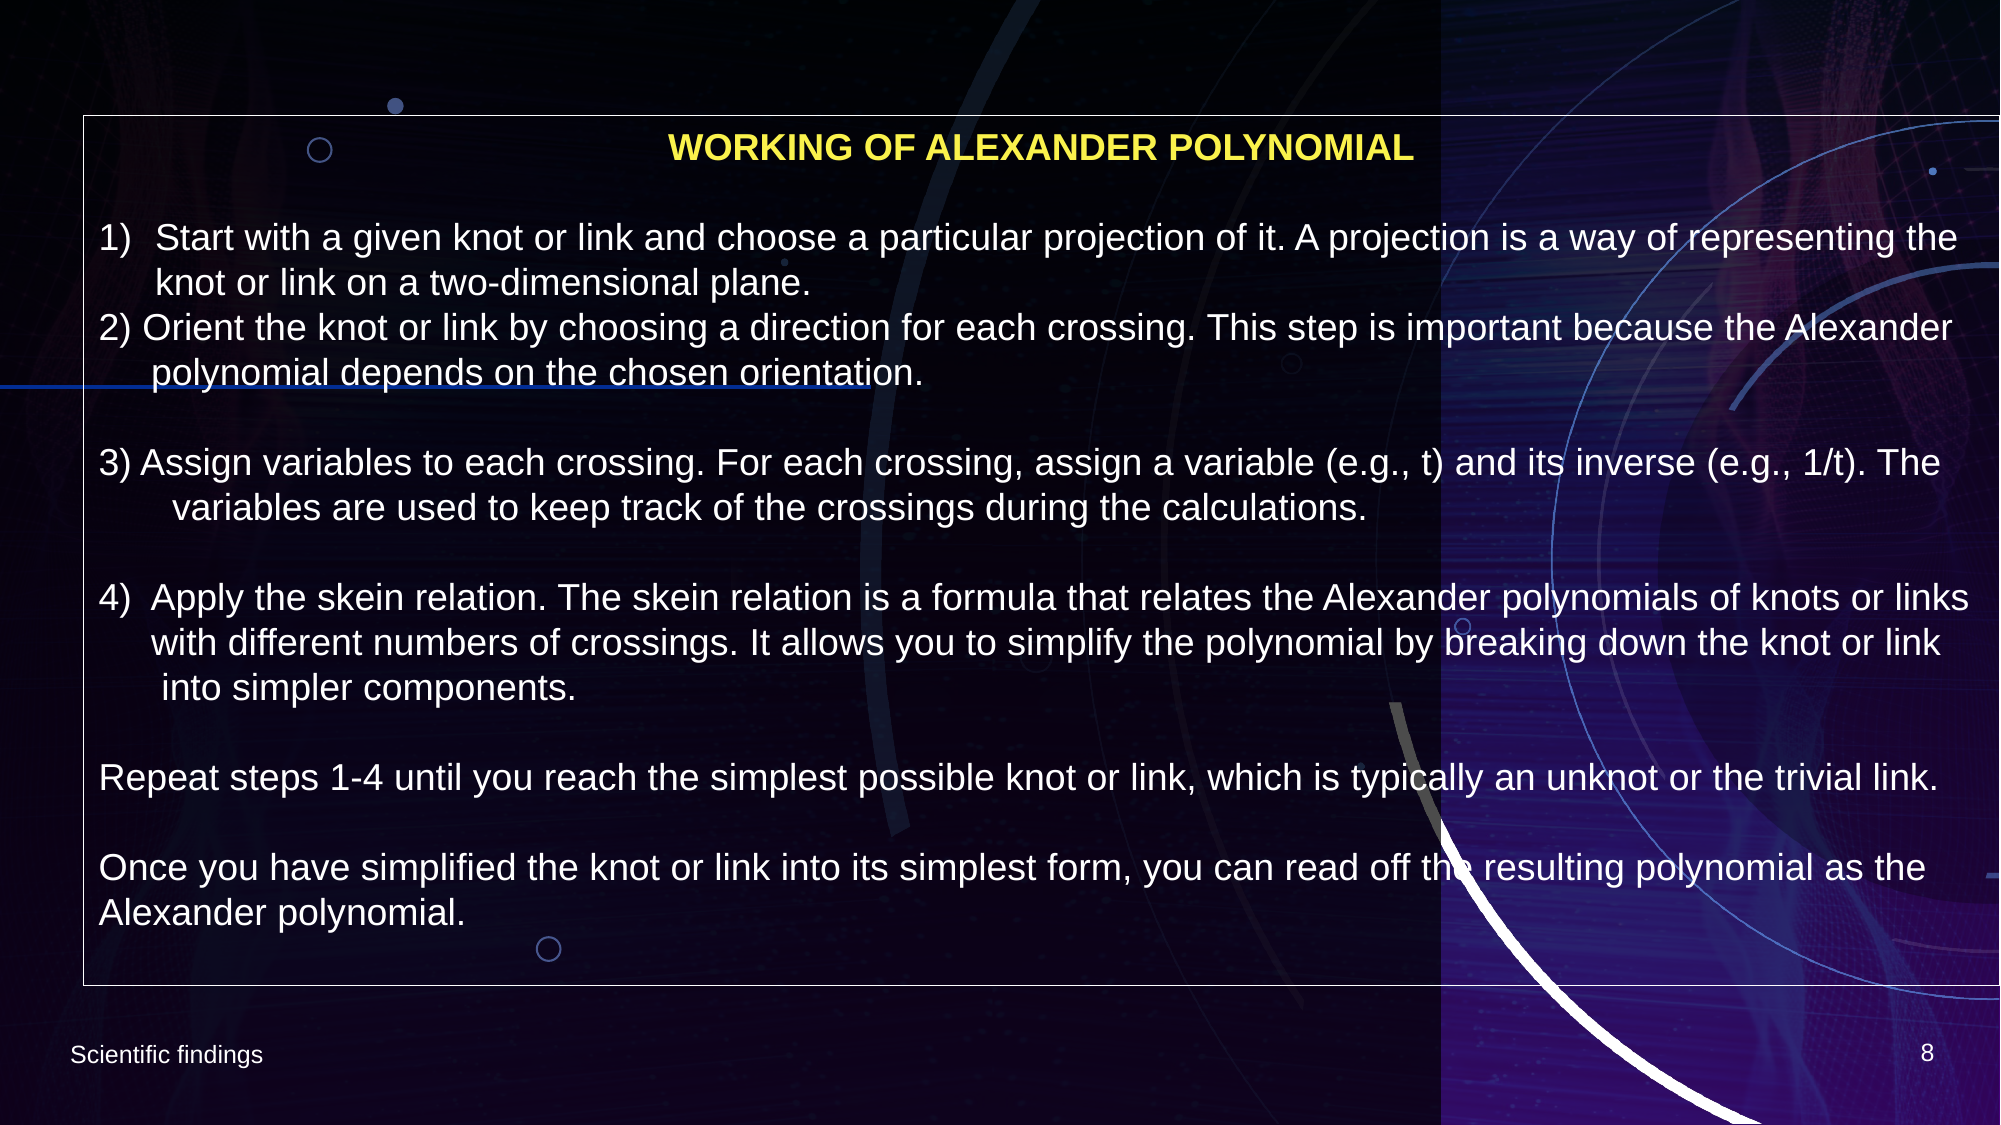

WORKING OF ALEXANDER POLYNOMIAL

Start with a given knot or link and choose a particular projection of it. A projection is a way of representing the knot or link on a two-dimensional plane.
2) Orient the knot or link by choosing a direction for each crossing. This step is important because the Alexander
     polynomial depends on the chosen orientation.

3) Assign variables to each crossing. For each crossing, assign a variable (e.g., t) and its inverse (e.g., 1/t). The           variables are used to keep track of the crossings during the calculations.

4)  Apply the skein relation. The skein relation is a formula that relates the Alexander polynomials of knots or links       with different numbers of crossings. It allows you to simplify the polynomial by breaking down the knot or link          into simpler components.

Repeat steps 1-4 until you reach the simplest possible knot or link, which is typically an unknot or the trivial link.

Once you have simplified the knot or link into its simplest form, you can read off the resulting polynomial as the Alexander polynomial.

8
Scientific findings